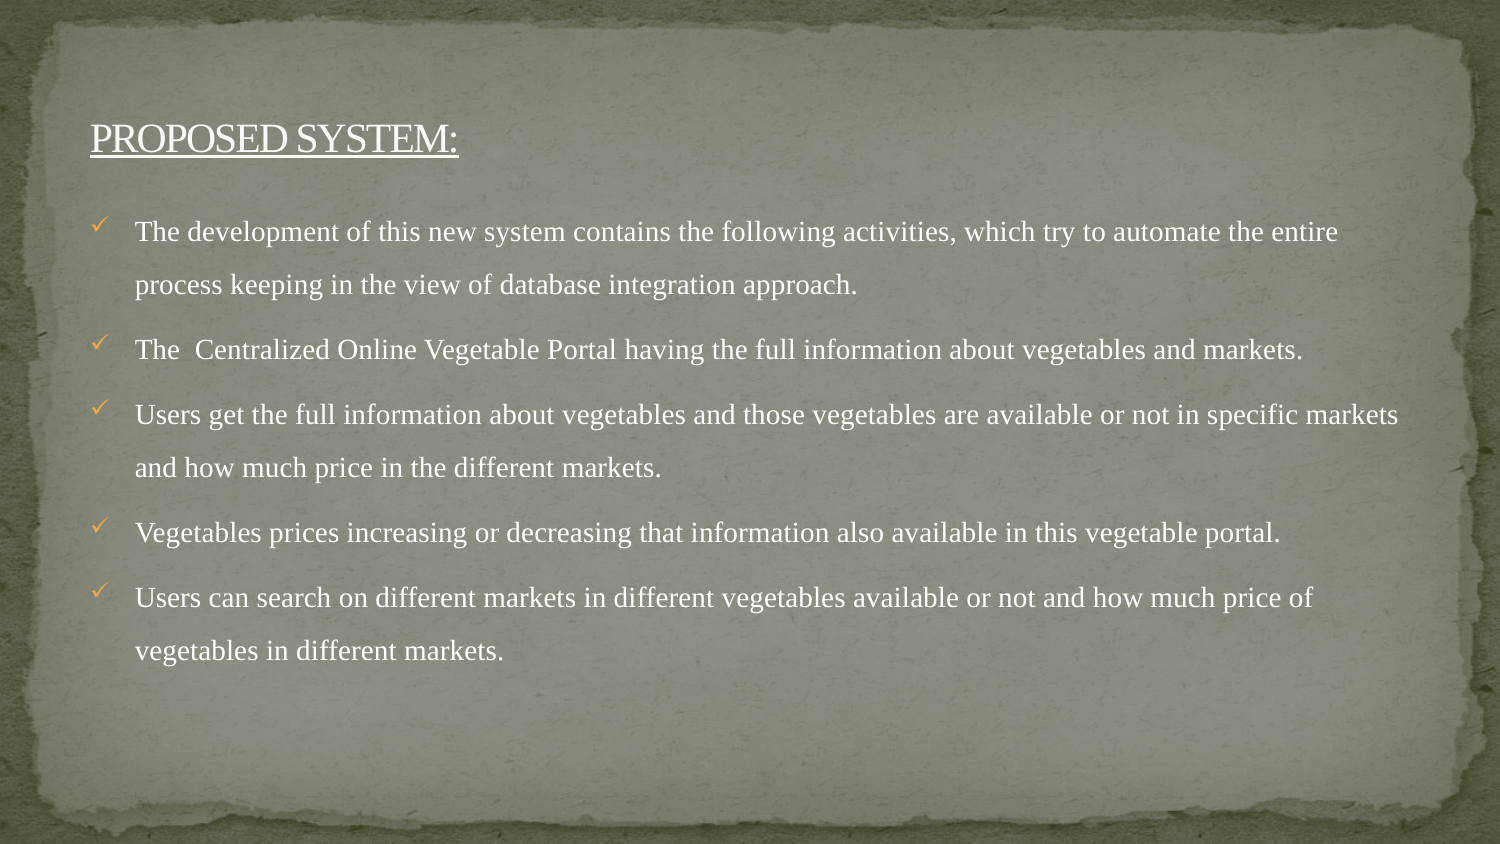

# PROPOSED SYSTEM:
The development of this new system contains the following activities, which try to automate the entire process keeping in the view of database integration approach.
The  Centralized Online Vegetable Portal having the full information about vegetables and markets.
Users get the full information about vegetables and those vegetables are available or not in specific markets and how much price in the different markets.
Vegetables prices increasing or decreasing that information also available in this vegetable portal.
Users can search on different markets in different vegetables available or not and how much price of vegetables in different markets.